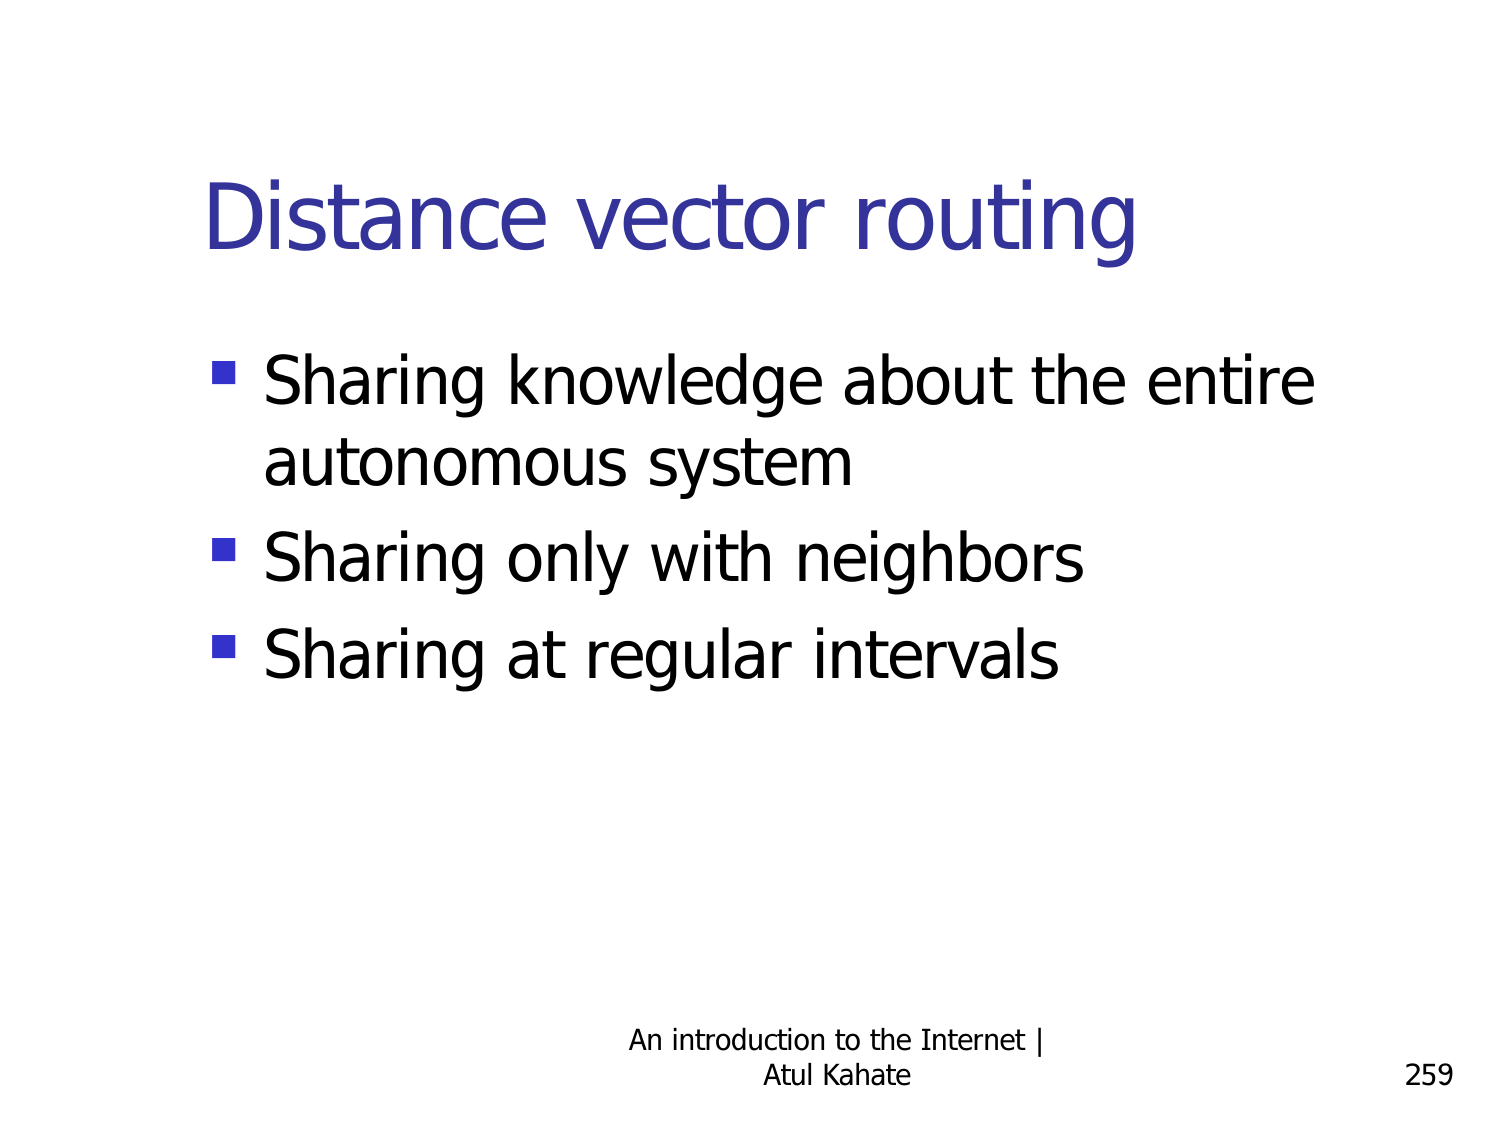

Distance vector routing
Sharing knowledge about the entire autonomous system
Sharing only with neighbors
Sharing at regular intervals
An introduction to the Internet | Atul Kahate
259